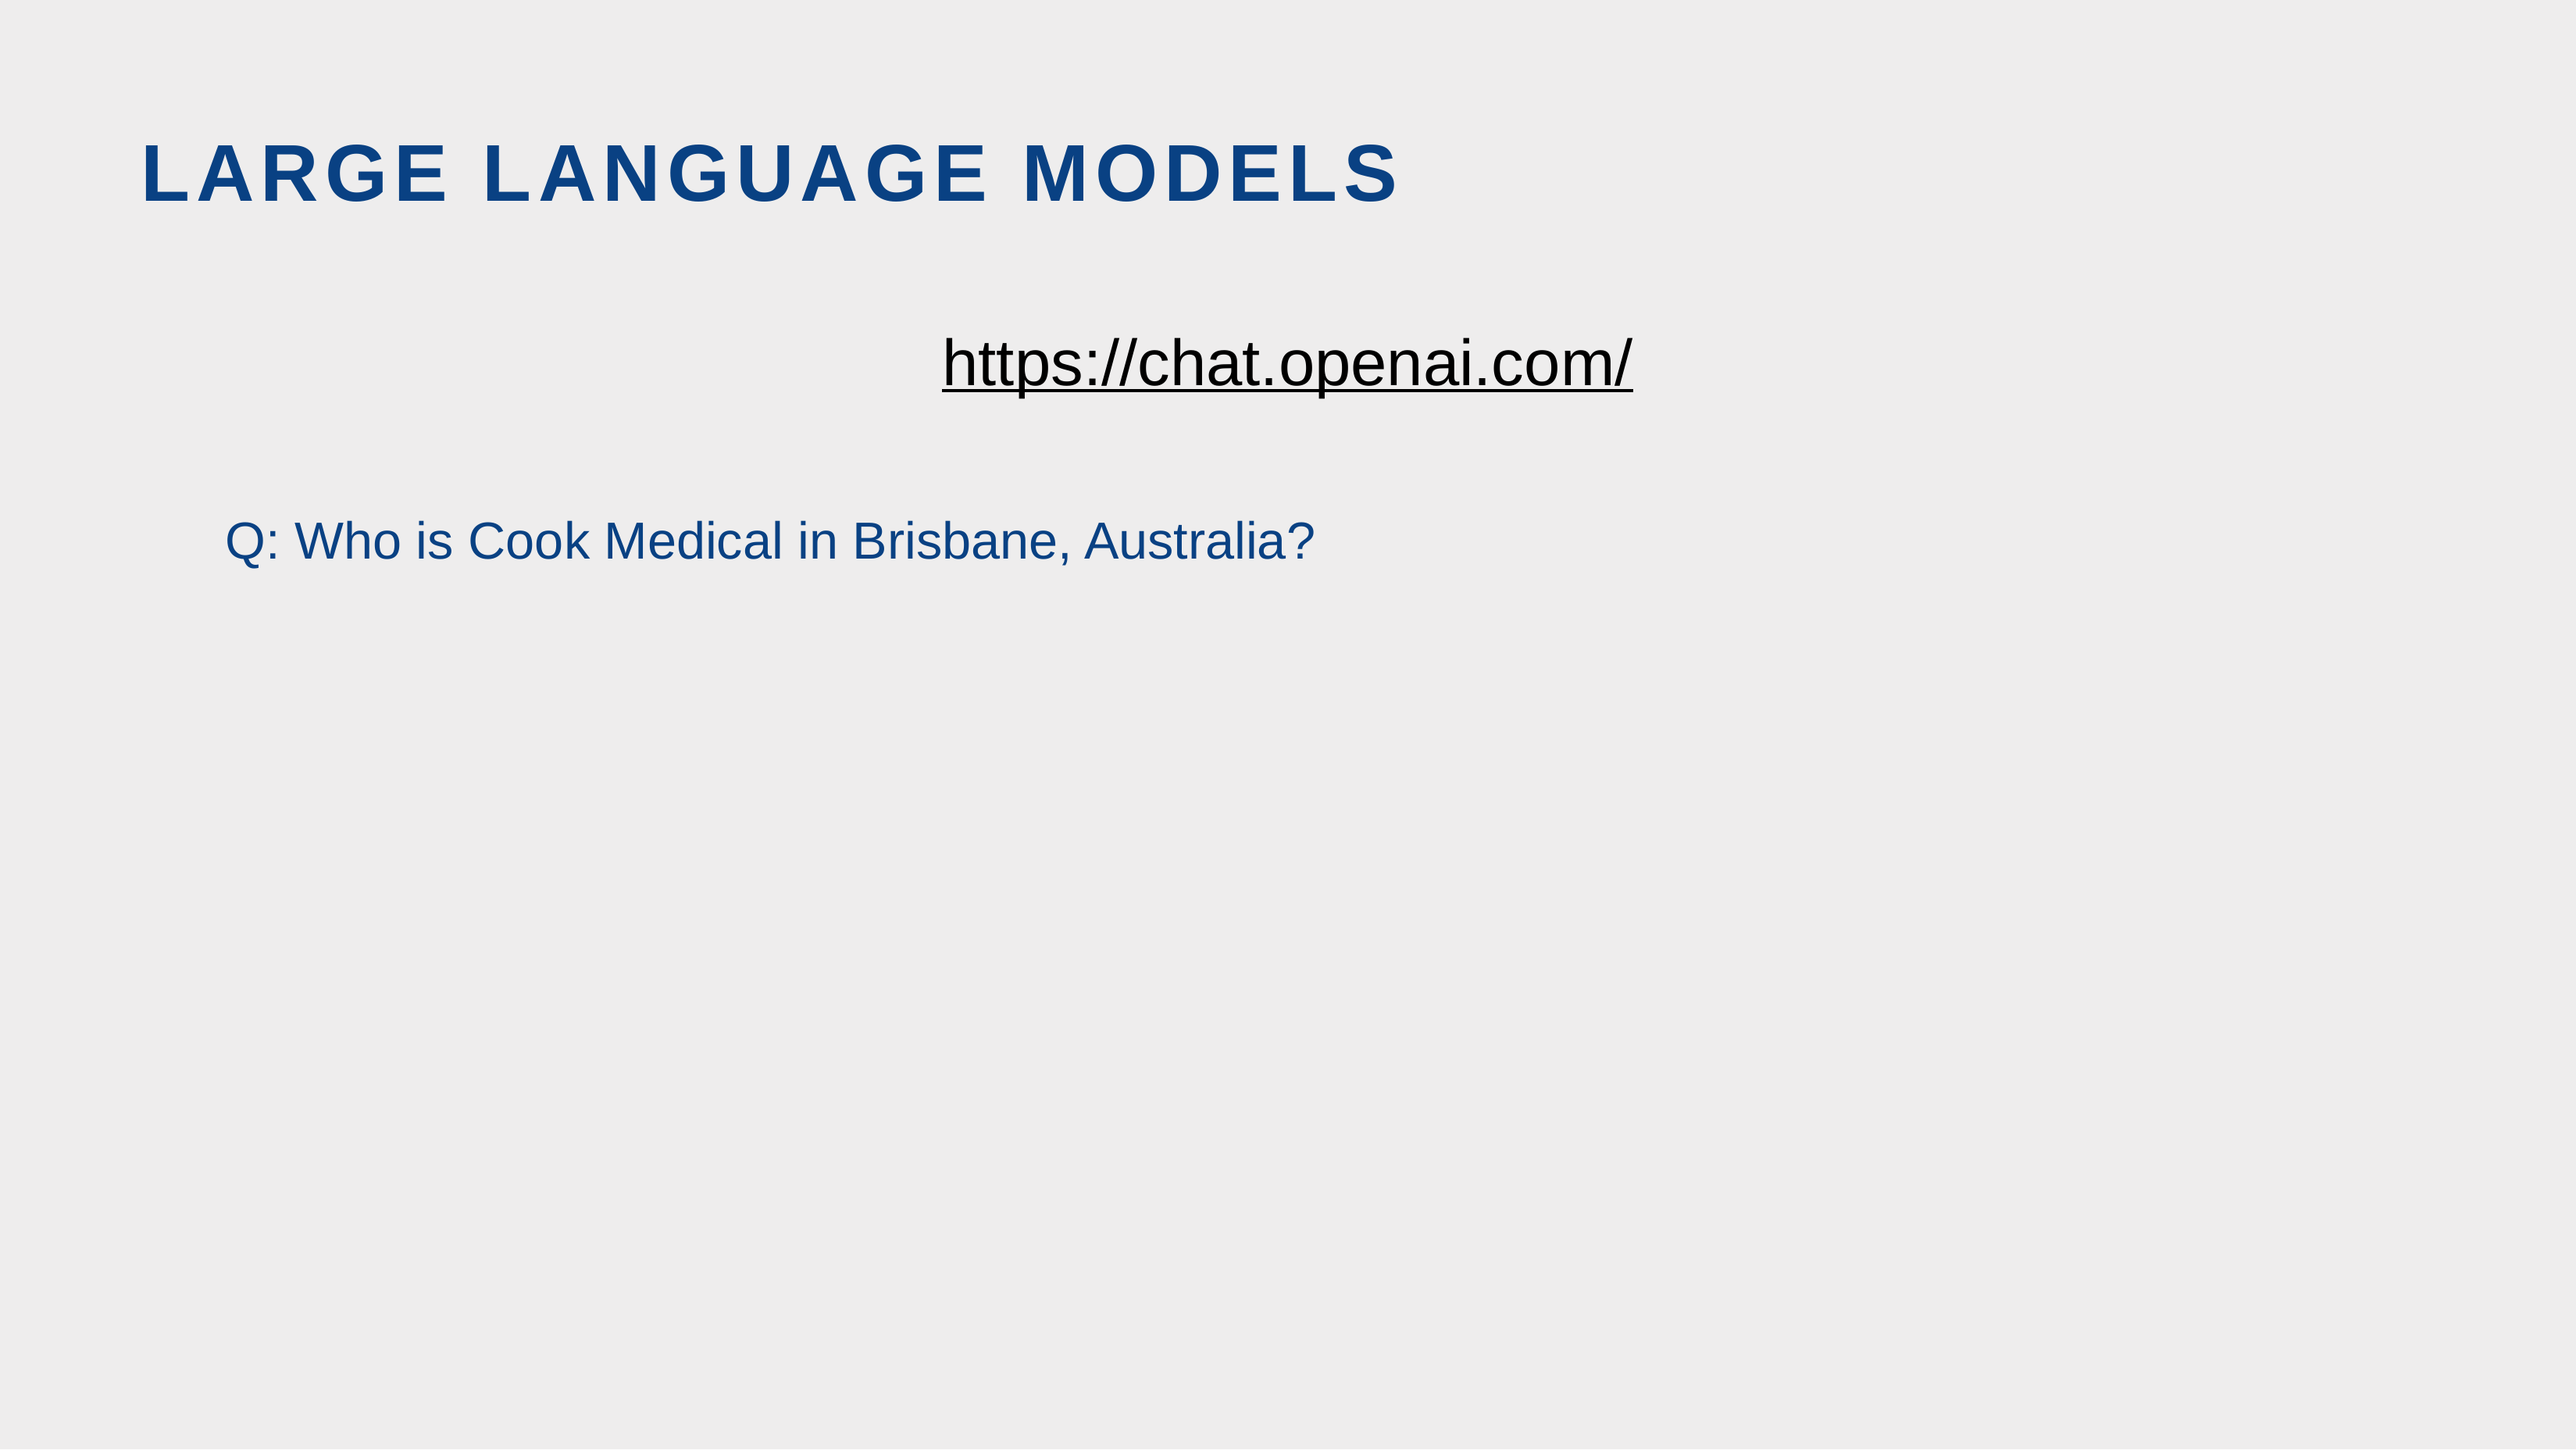

# LARGE LANGUAGE MODELS
https://chat.openai.com/
Q: Who is Cook Medical in Brisbane, Australia?